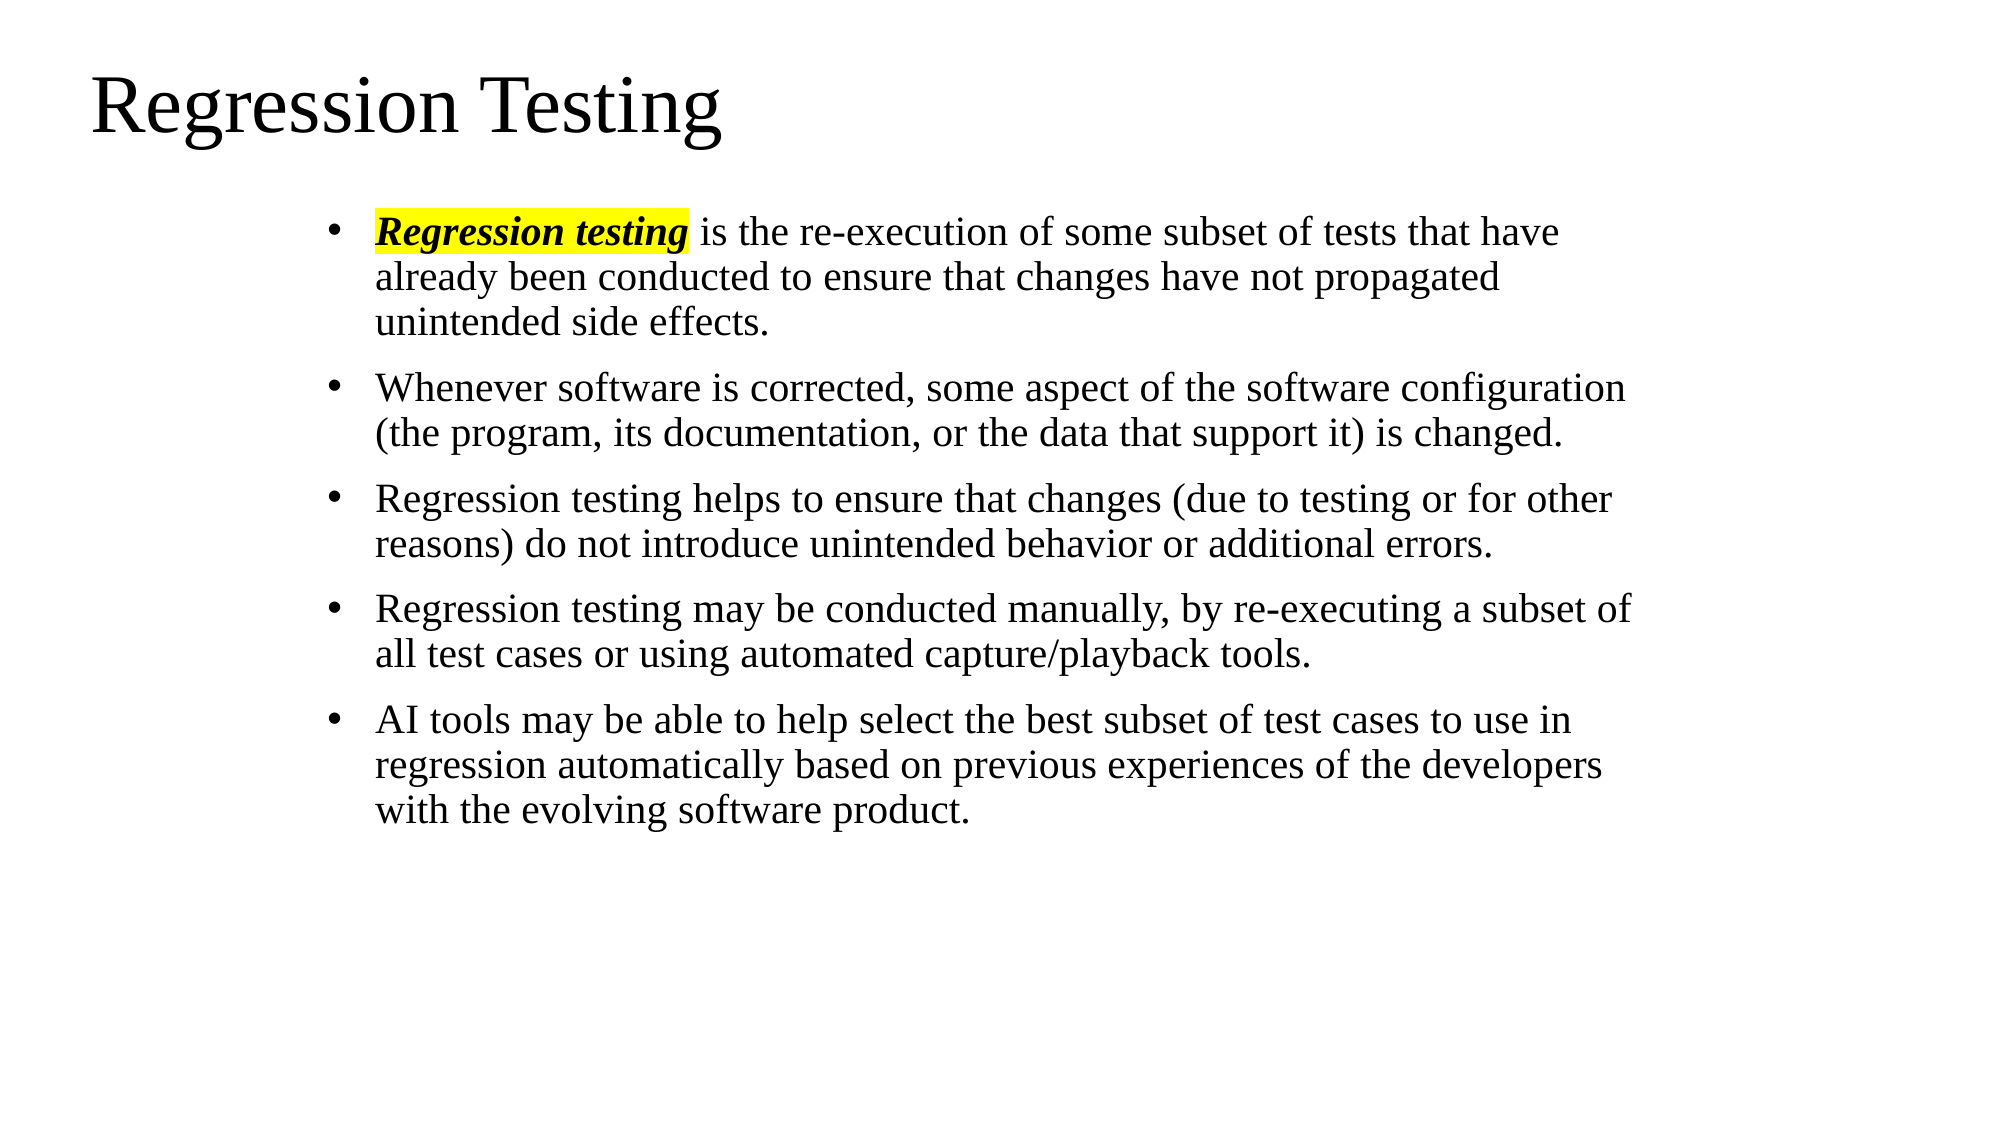

# Regression Testing
Regression testing is the re-execution of some subset of tests that have already been conducted to ensure that changes have not propagated unintended side effects.
Whenever software is corrected, some aspect of the software configuration (the program, its documentation, or the data that support it) is changed.
Regression testing helps to ensure that changes (due to testing or for other reasons) do not introduce unintended behavior or additional errors.
Regression testing may be conducted manually, by re-executing a subset of all test cases or using automated capture/playback tools.
AI tools may be able to help select the best subset of test cases to use in regression automatically based on previous experiences of the developers with the evolving software product.
120